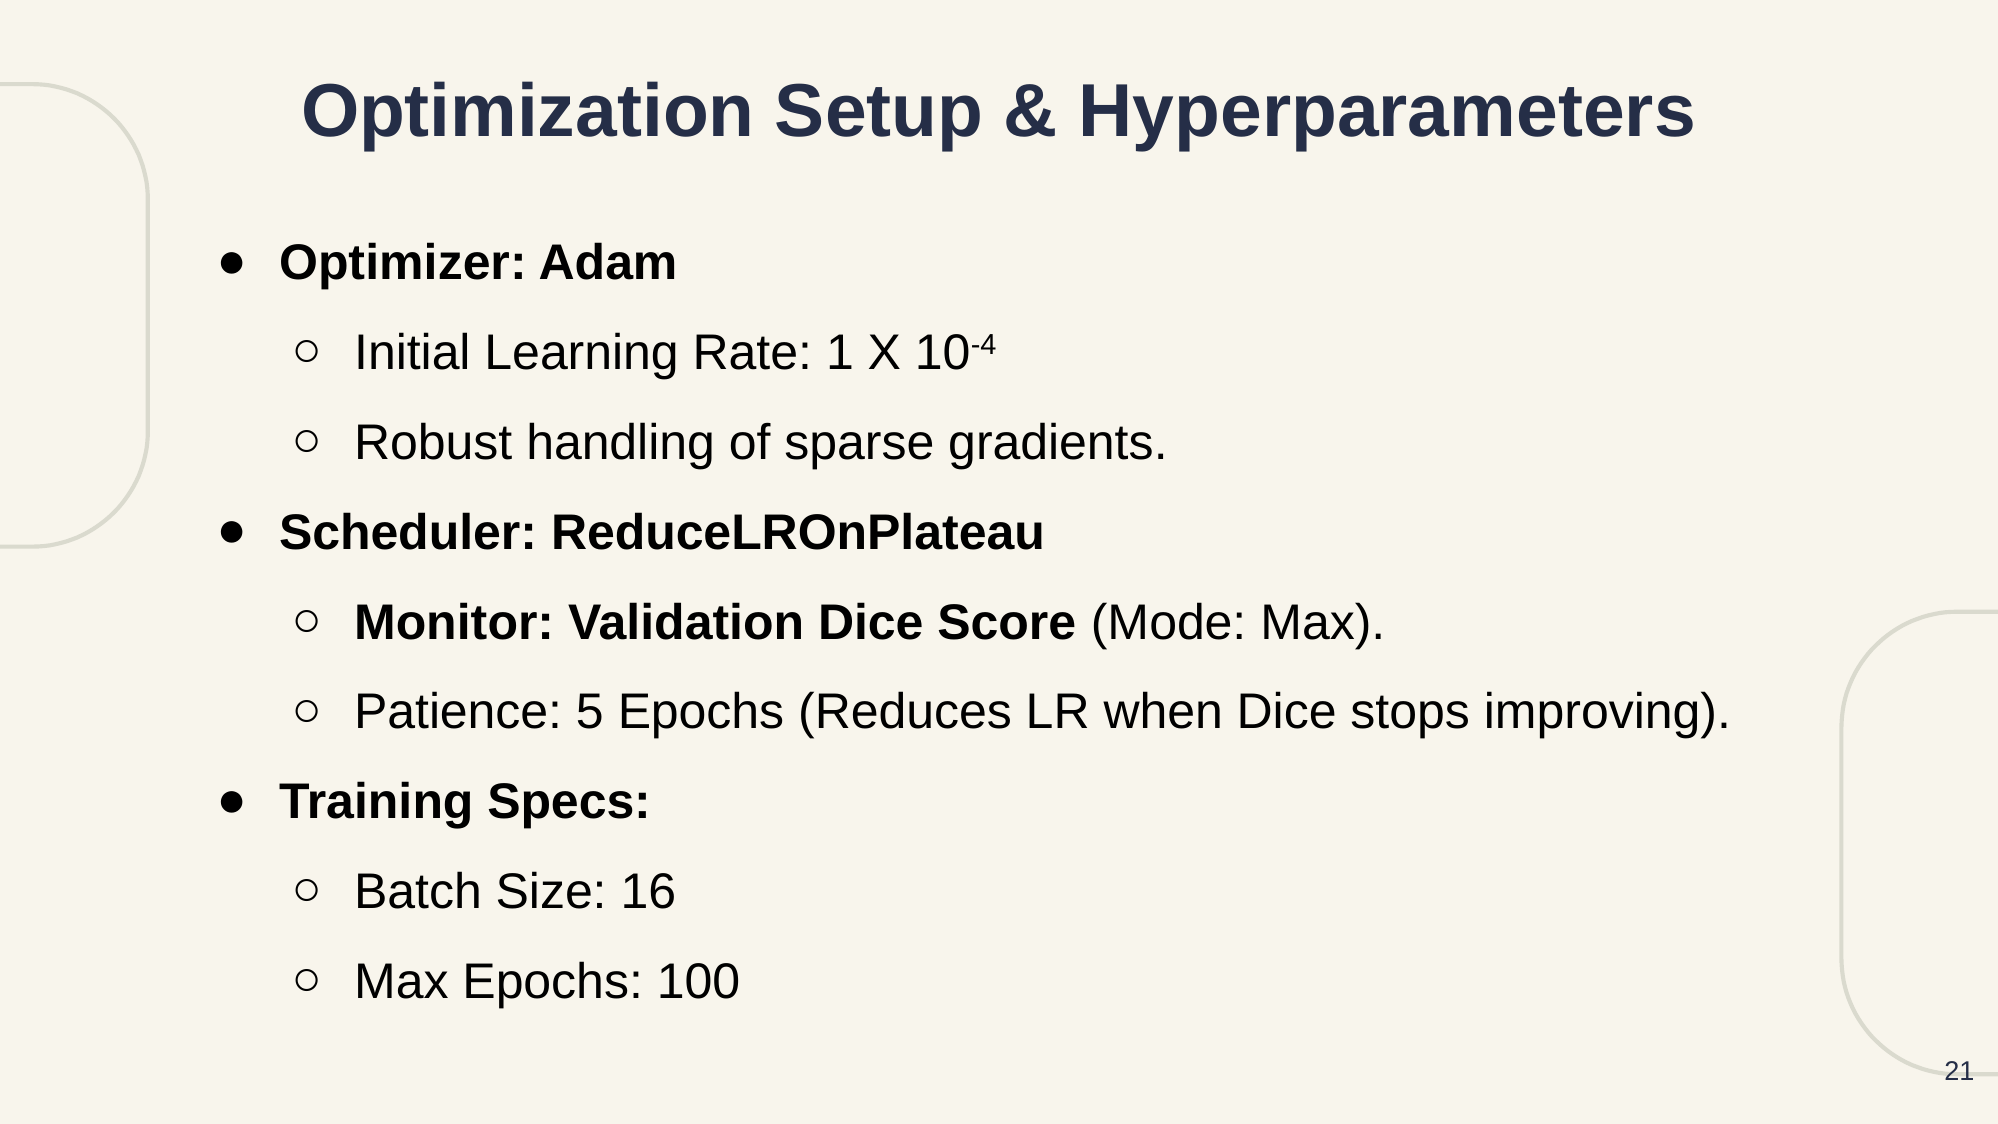

# Optimization Setup & Hyperparameters
Optimizer: Adam
Initial Learning Rate: 1 X 10-4
Robust handling of sparse gradients.
Scheduler: ReduceLROnPlateau
Monitor: Validation Dice Score (Mode: Max).
Patience: 5 Epochs (Reduces LR when Dice stops improving).
Training Specs:
Batch Size: 16
Max Epochs: 100

21